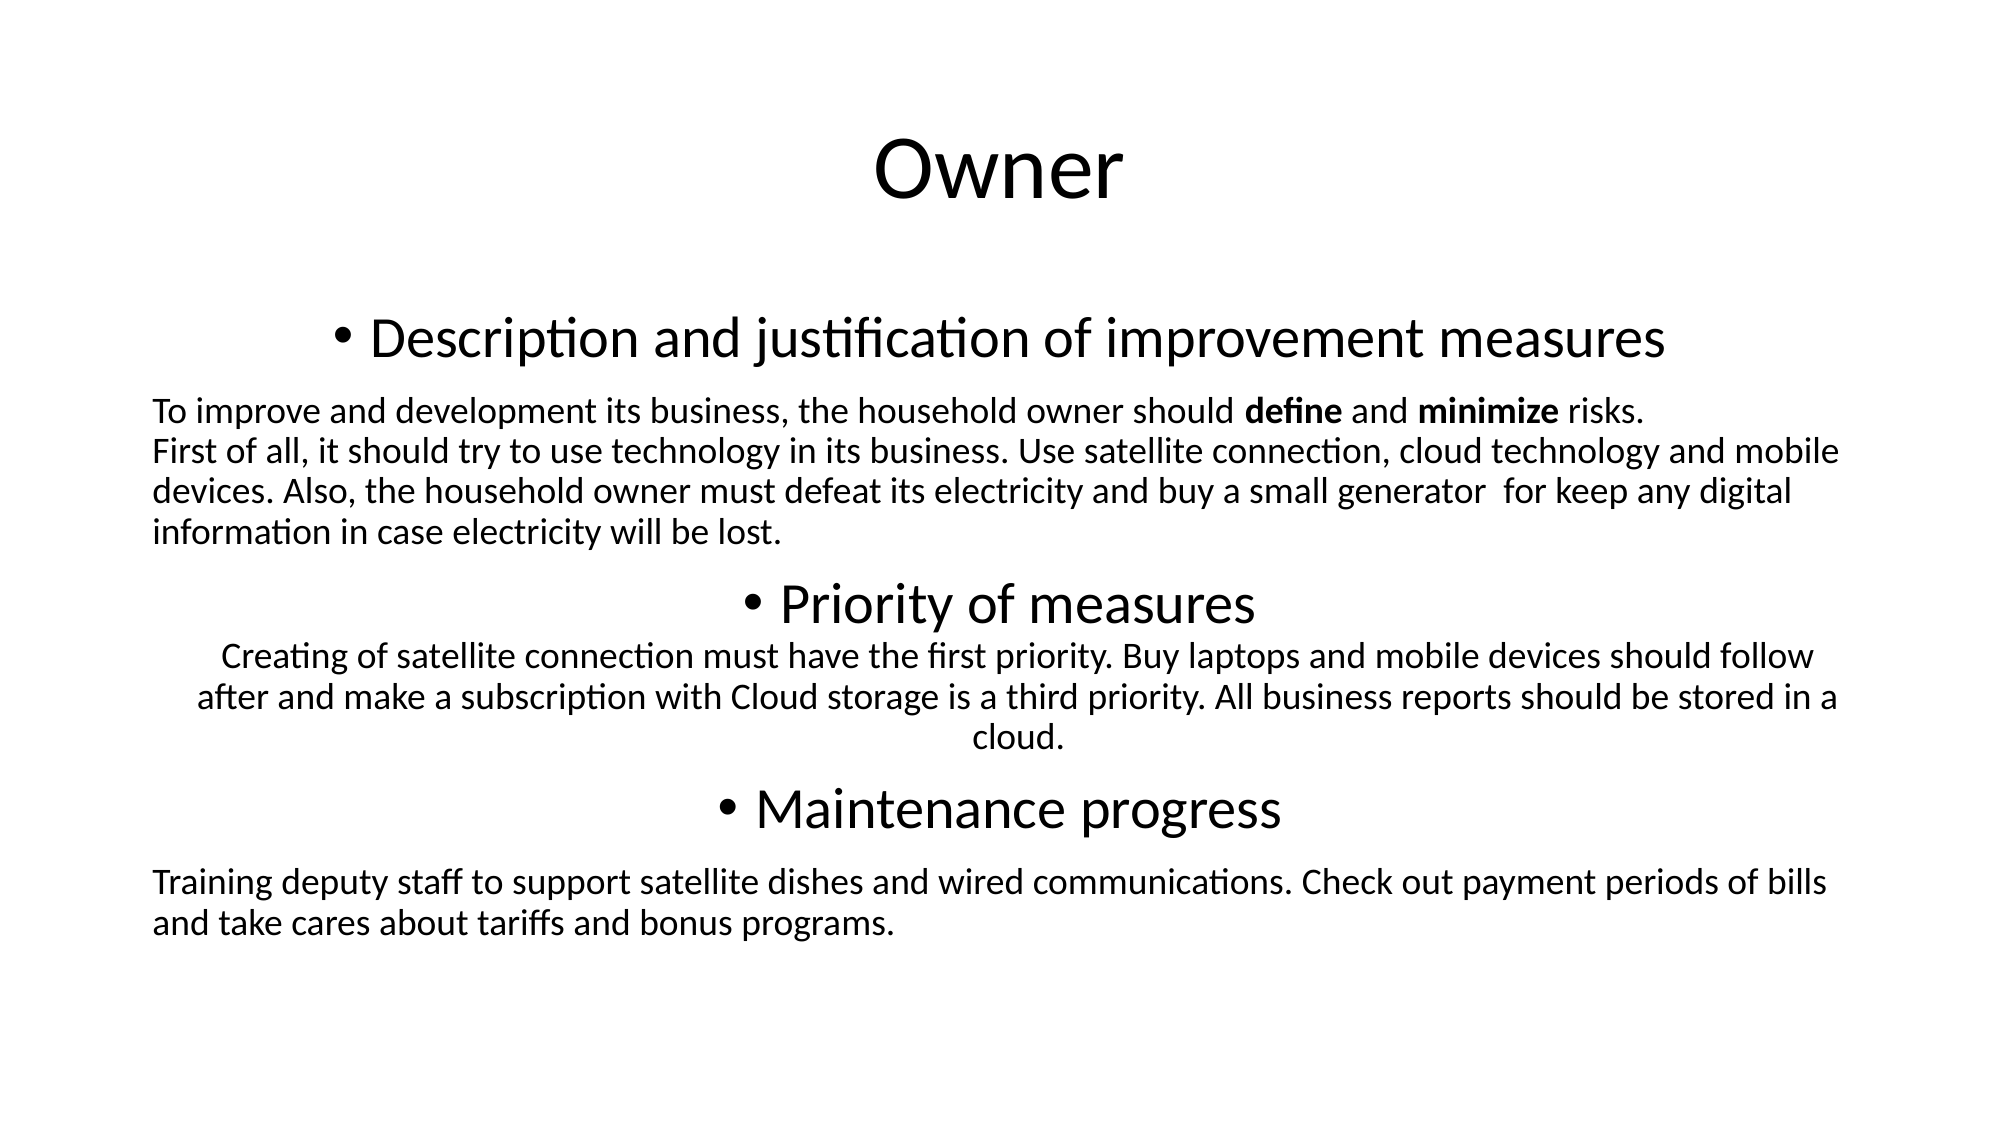

# Owner
Description and justification of improvement measures
To improve and development its business, the household owner should define and minimize risks.
First of all, it should try to use technology in its business. Use satellite connection, cloud technology and mobile devices. Also, the household owner must defeat its electricity and buy a small generator  for keep any digital information in case electricity will be lost.
Priority of measures
Creating of satellite connection must have the first priority. Buy laptops and mobile devices should follow after and make a subscription with Cloud storage is a third priority. All business reports should be stored in a cloud.
Maintenance progress
Training deputy staff to support satellite dishes and wired communications. Check out payment periods of bills and take cares about tariffs and bonus programs.